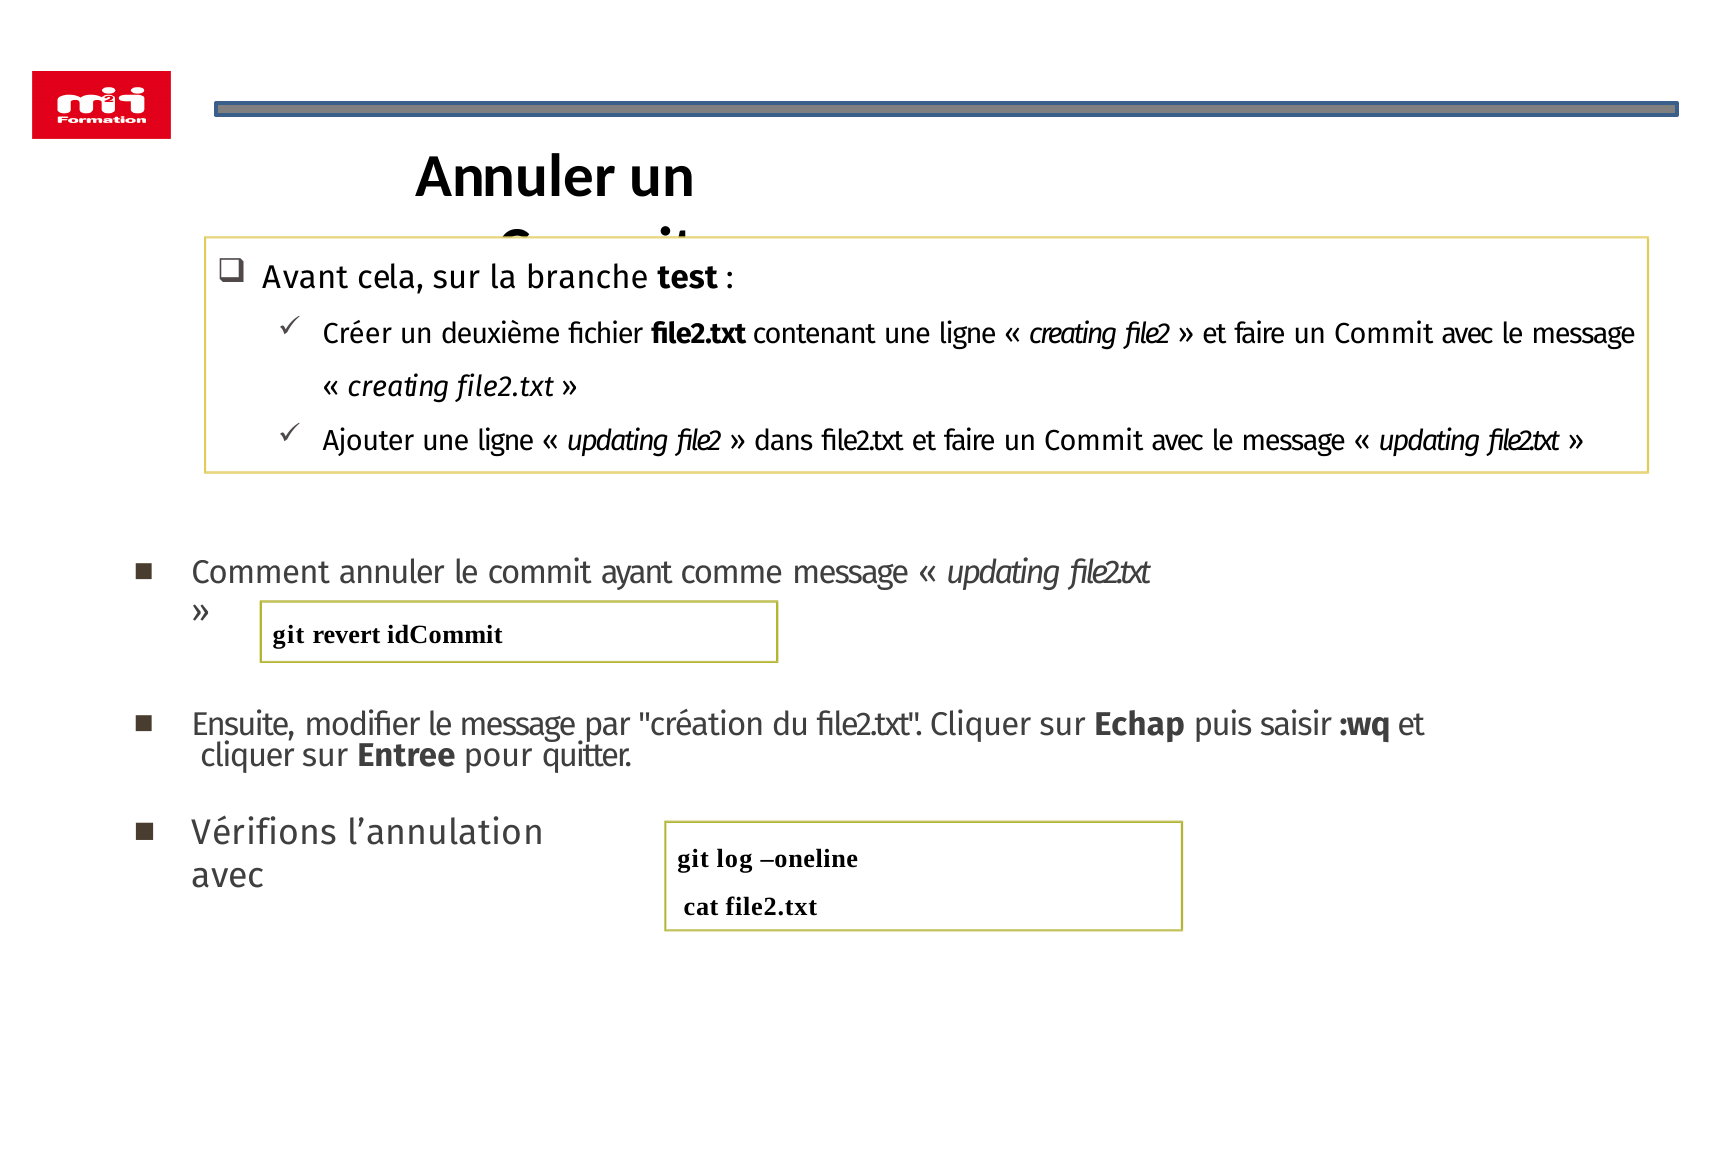

# Annuler un Commit

Avant cela, sur la branche test :
Créer un deuxième fichier file2.txt contenant une ligne « creating file2 » et faire un Commit avec le message
« creating file2.txt »
Ajouter une ligne « updating file2 » dans file2.txt et faire un Commit avec le message « updating file2.txt »
Comment annuler le commit ayant comme message « updating file2.txt »

git revert idCommit
Ensuite, modifier le message par "création du file2.txt". Cliquer sur Echap puis saisir :wq et  cliquer sur Entree pour quitter.
Vérifions l’annulation avec

git log –oneline  cat file2.txt
37